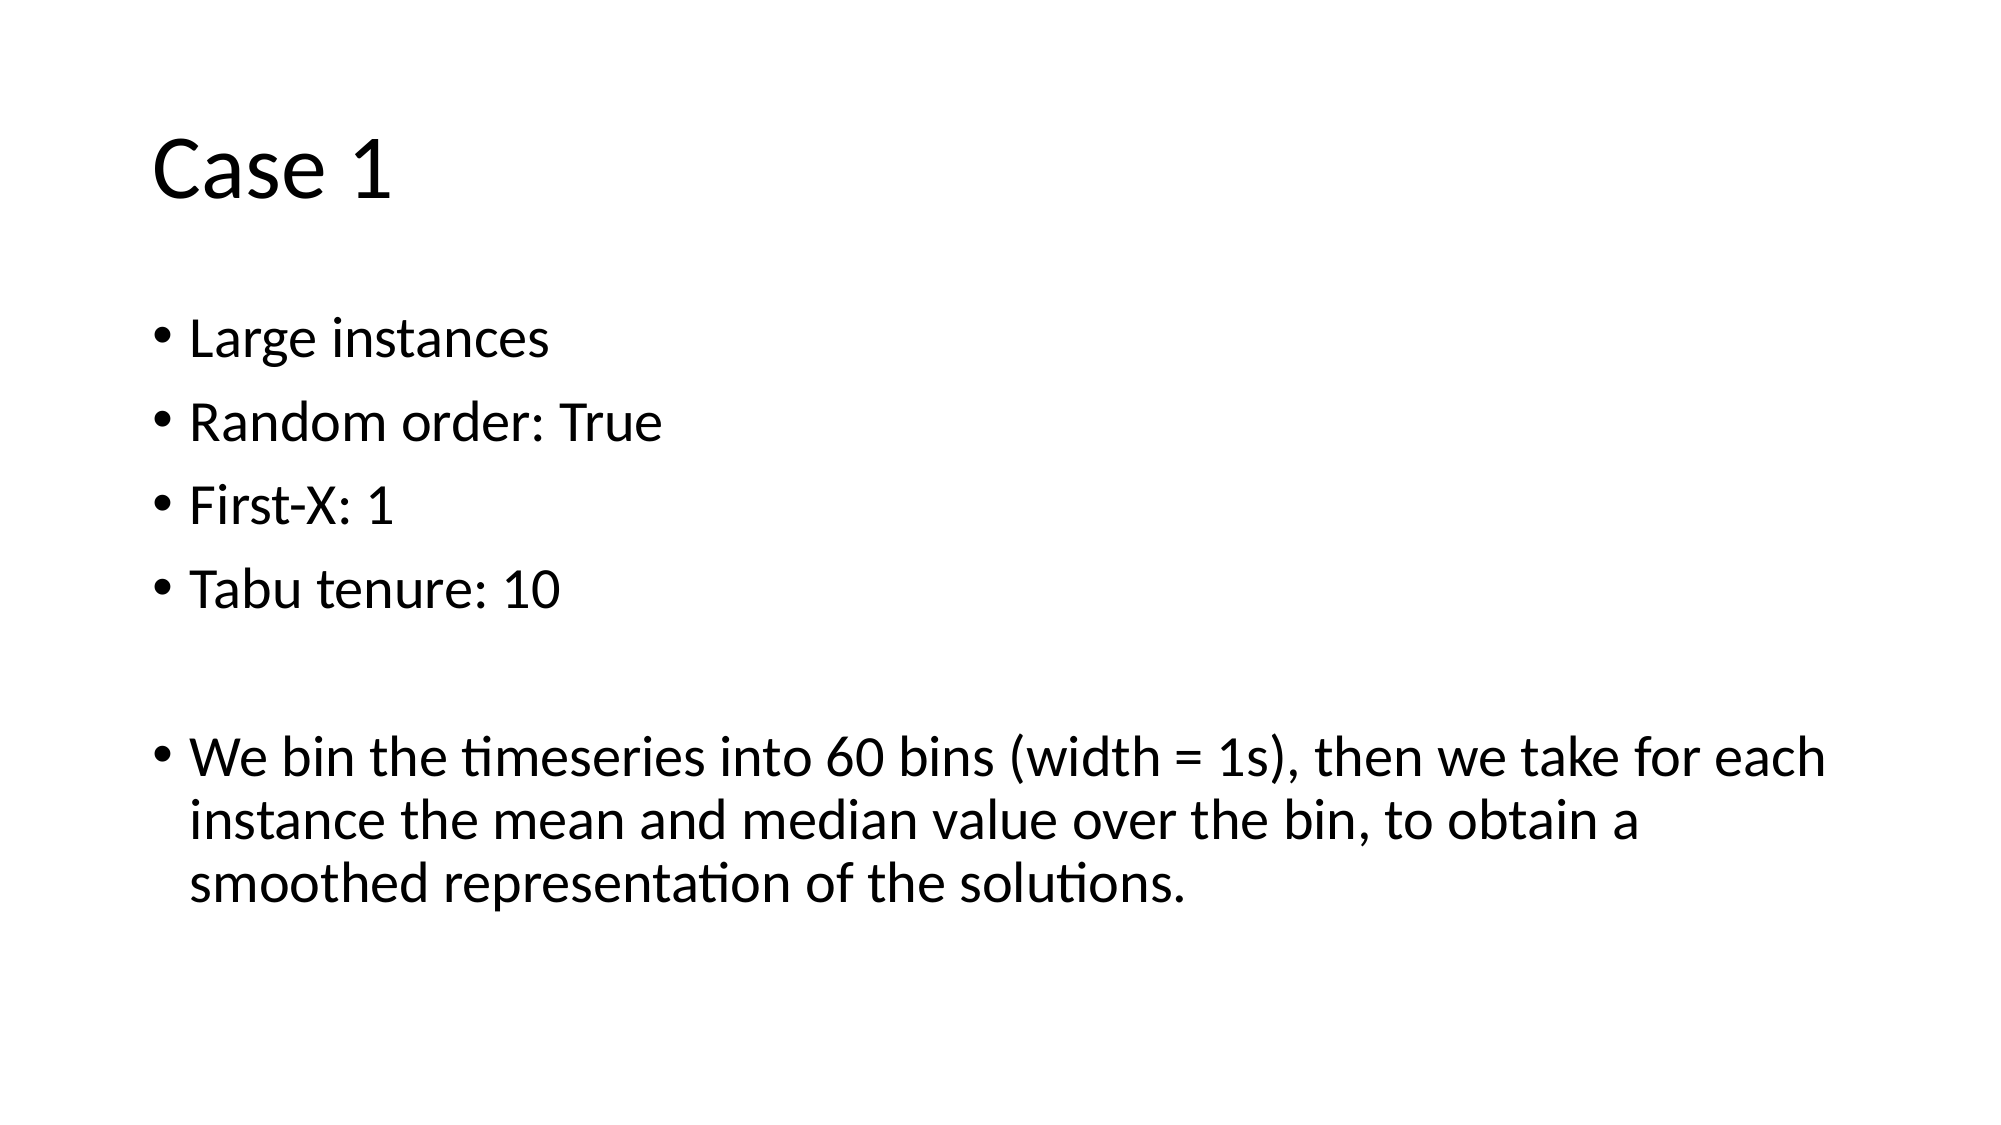

# Case 1
Large instances
Random order: True
First-X: 1
Tabu tenure: 10

We bin the timeseries into 60 bins (width = 1s), then we take for each instance the mean and median value over the bin, to obtain a smoothed representation of the solutions.